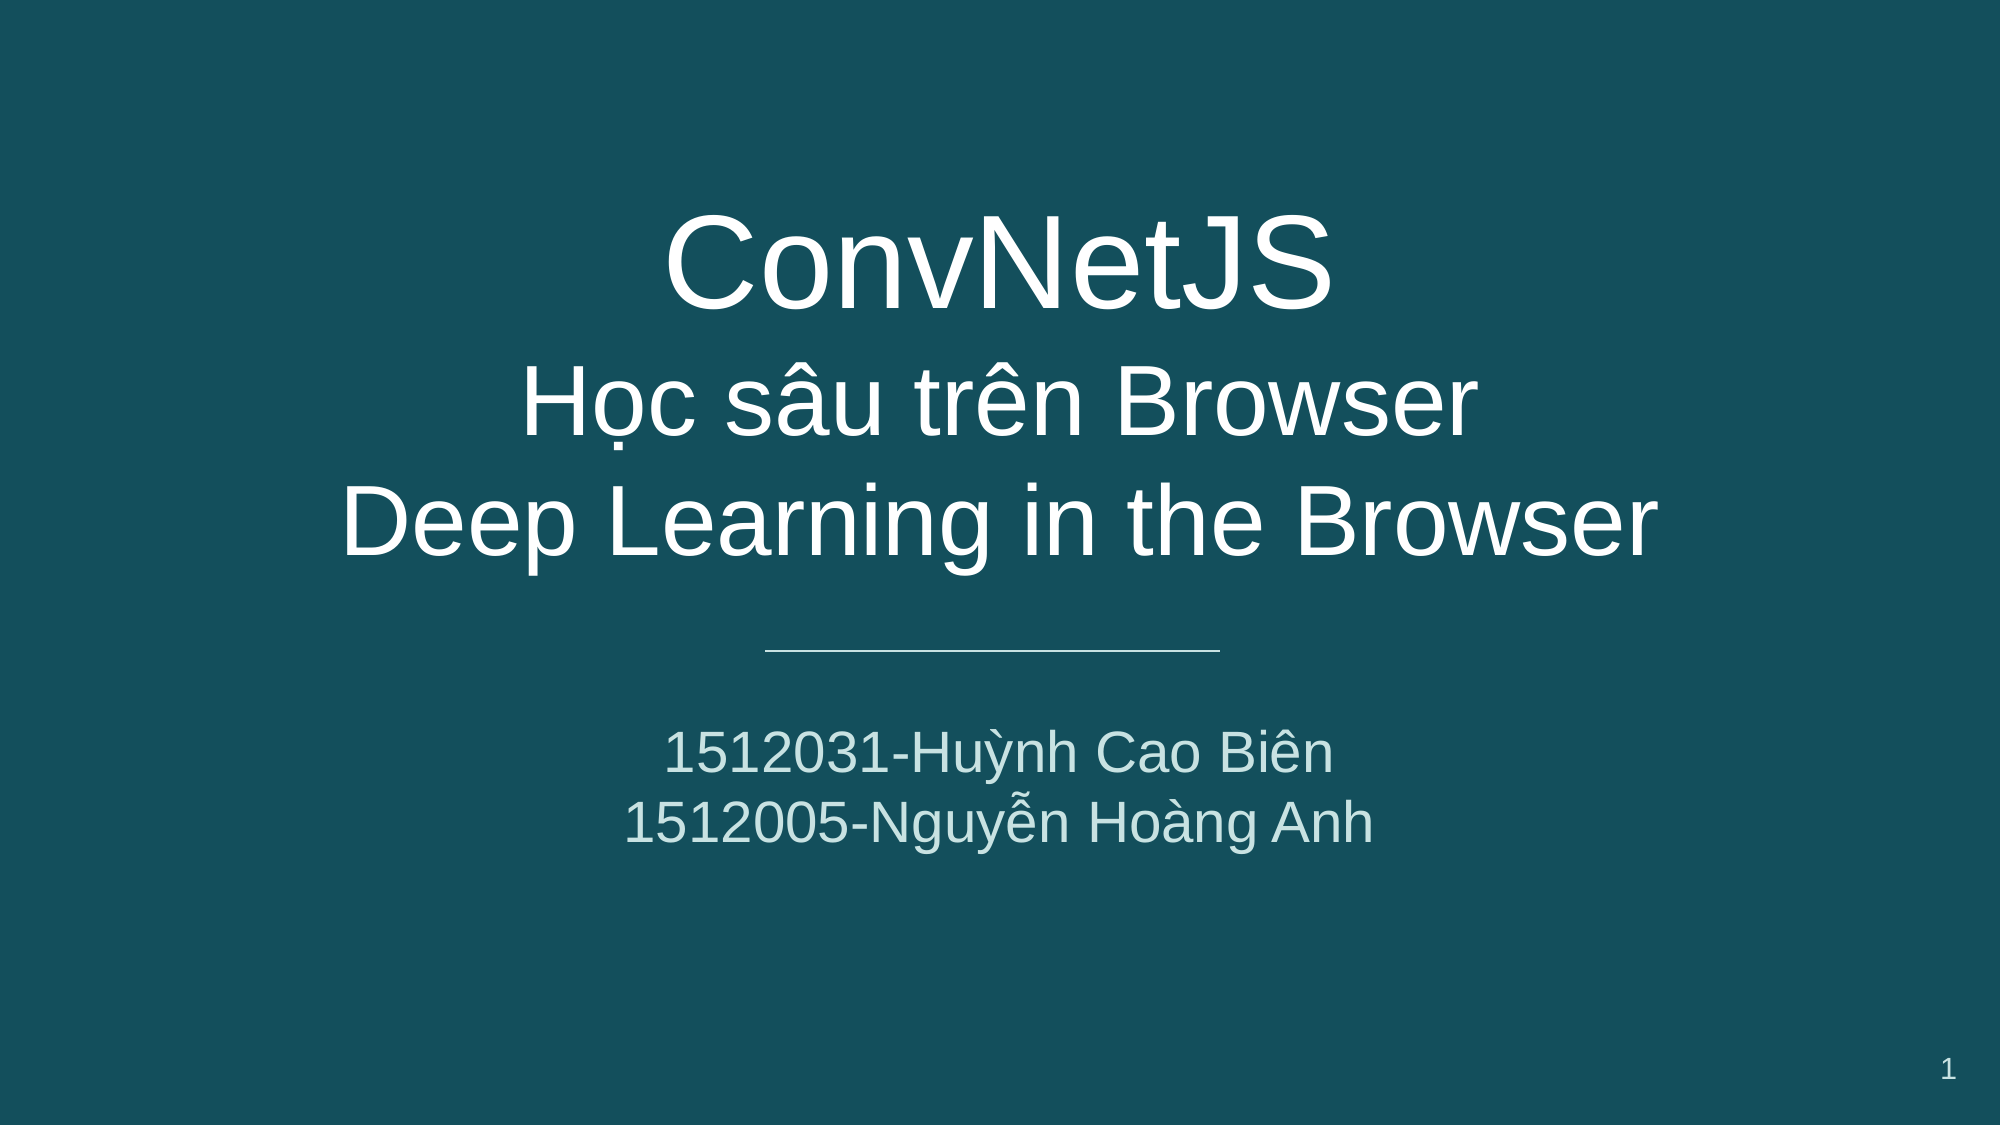

# ConvNetJS
Học sâu trên Browser
Deep Learning in the Browser
1512031-Huỳnh Cao Biên
1512005-Nguyễn Hoàng Anh
1